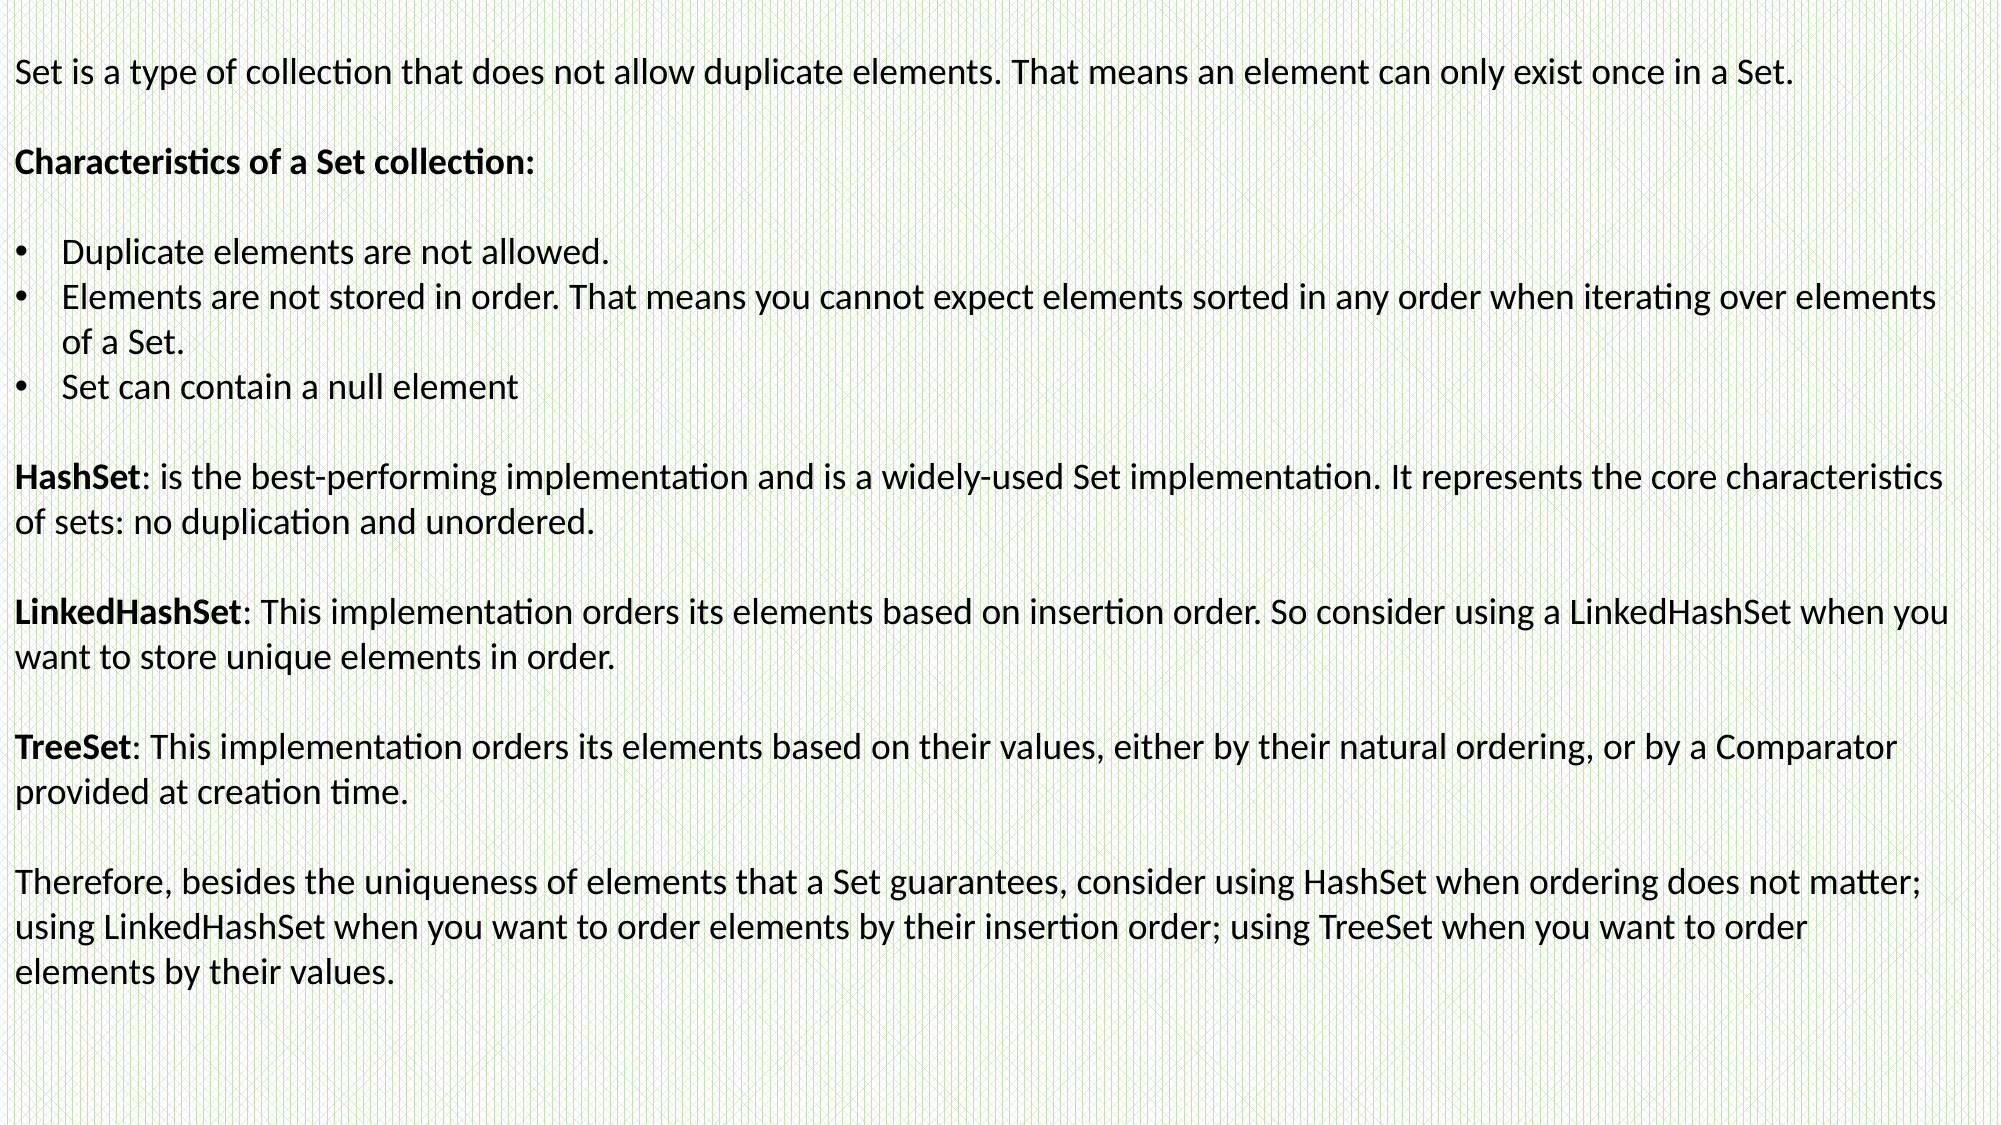

Set is a type of collection that does not allow duplicate elements. That means an element can only exist once in a Set.

Characteristics of a Set collection:

Duplicate elements are not allowed.
Elements are not stored in order. That means you cannot expect elements sorted in any order when iterating over elements of a Set.
Set can contain a null element

HashSet: is the best-performing implementation and is a widely-used Set implementation. It represents the core characteristics of sets: no duplication and unordered.

LinkedHashSet: This implementation orders its elements based on insertion order. So consider using a LinkedHashSet when you want to store unique elements in order.

TreeSet: This implementation orders its elements based on their values, either by their natural ordering, or by a Comparator provided at creation time.

Therefore, besides the uniqueness of elements that a Set guarantees, consider using HashSet when ordering does not matter; using LinkedHashSet when you want to order elements by their insertion order; using TreeSet when you want to order elements by their values.